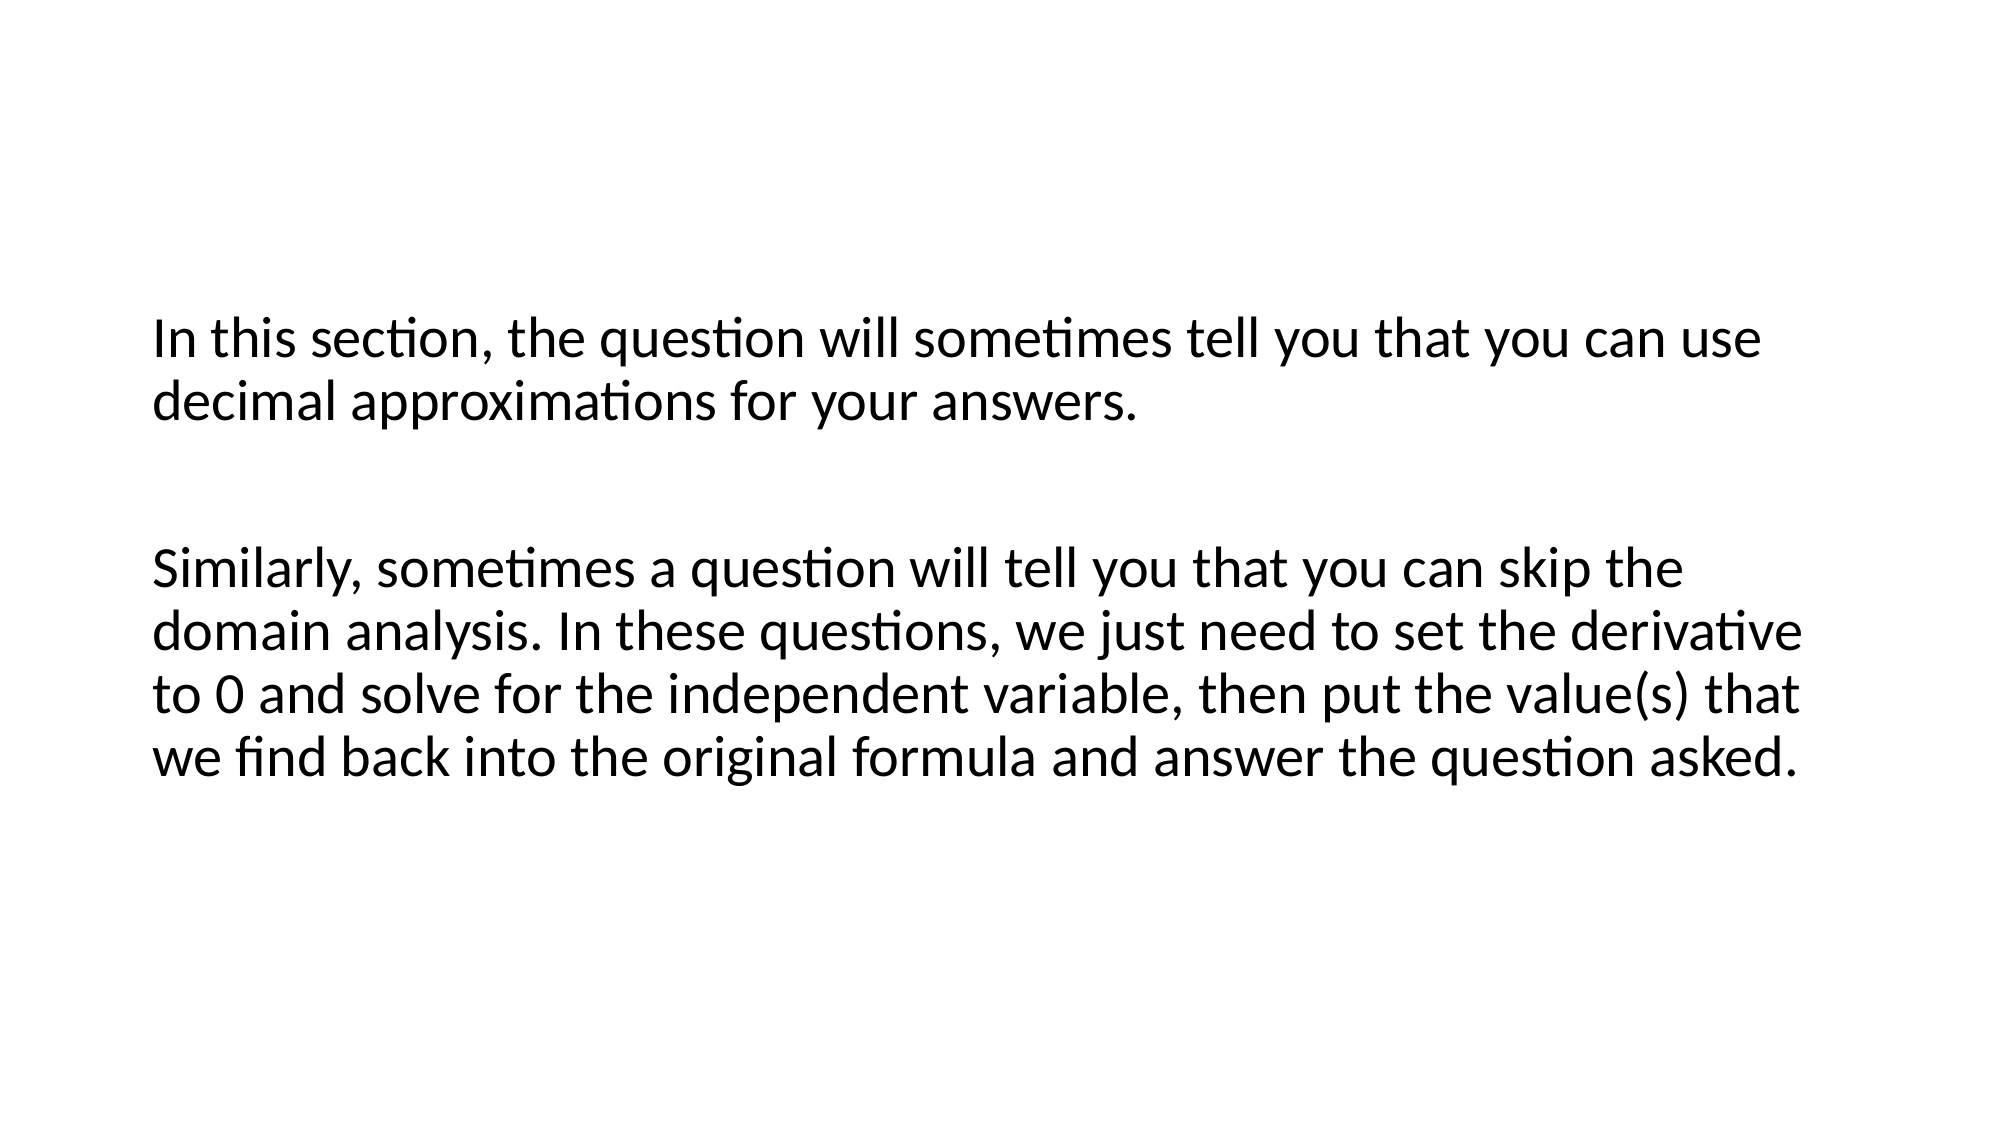

#
In this section, the question will sometimes tell you that you can use decimal approximations for your answers.

Similarly, sometimes a question will tell you that you can skip the domain analysis. In these questions, we just need to set the derivative to 0 and solve for the independent variable, then put the value(s) that we find back into the original formula and answer the question asked.